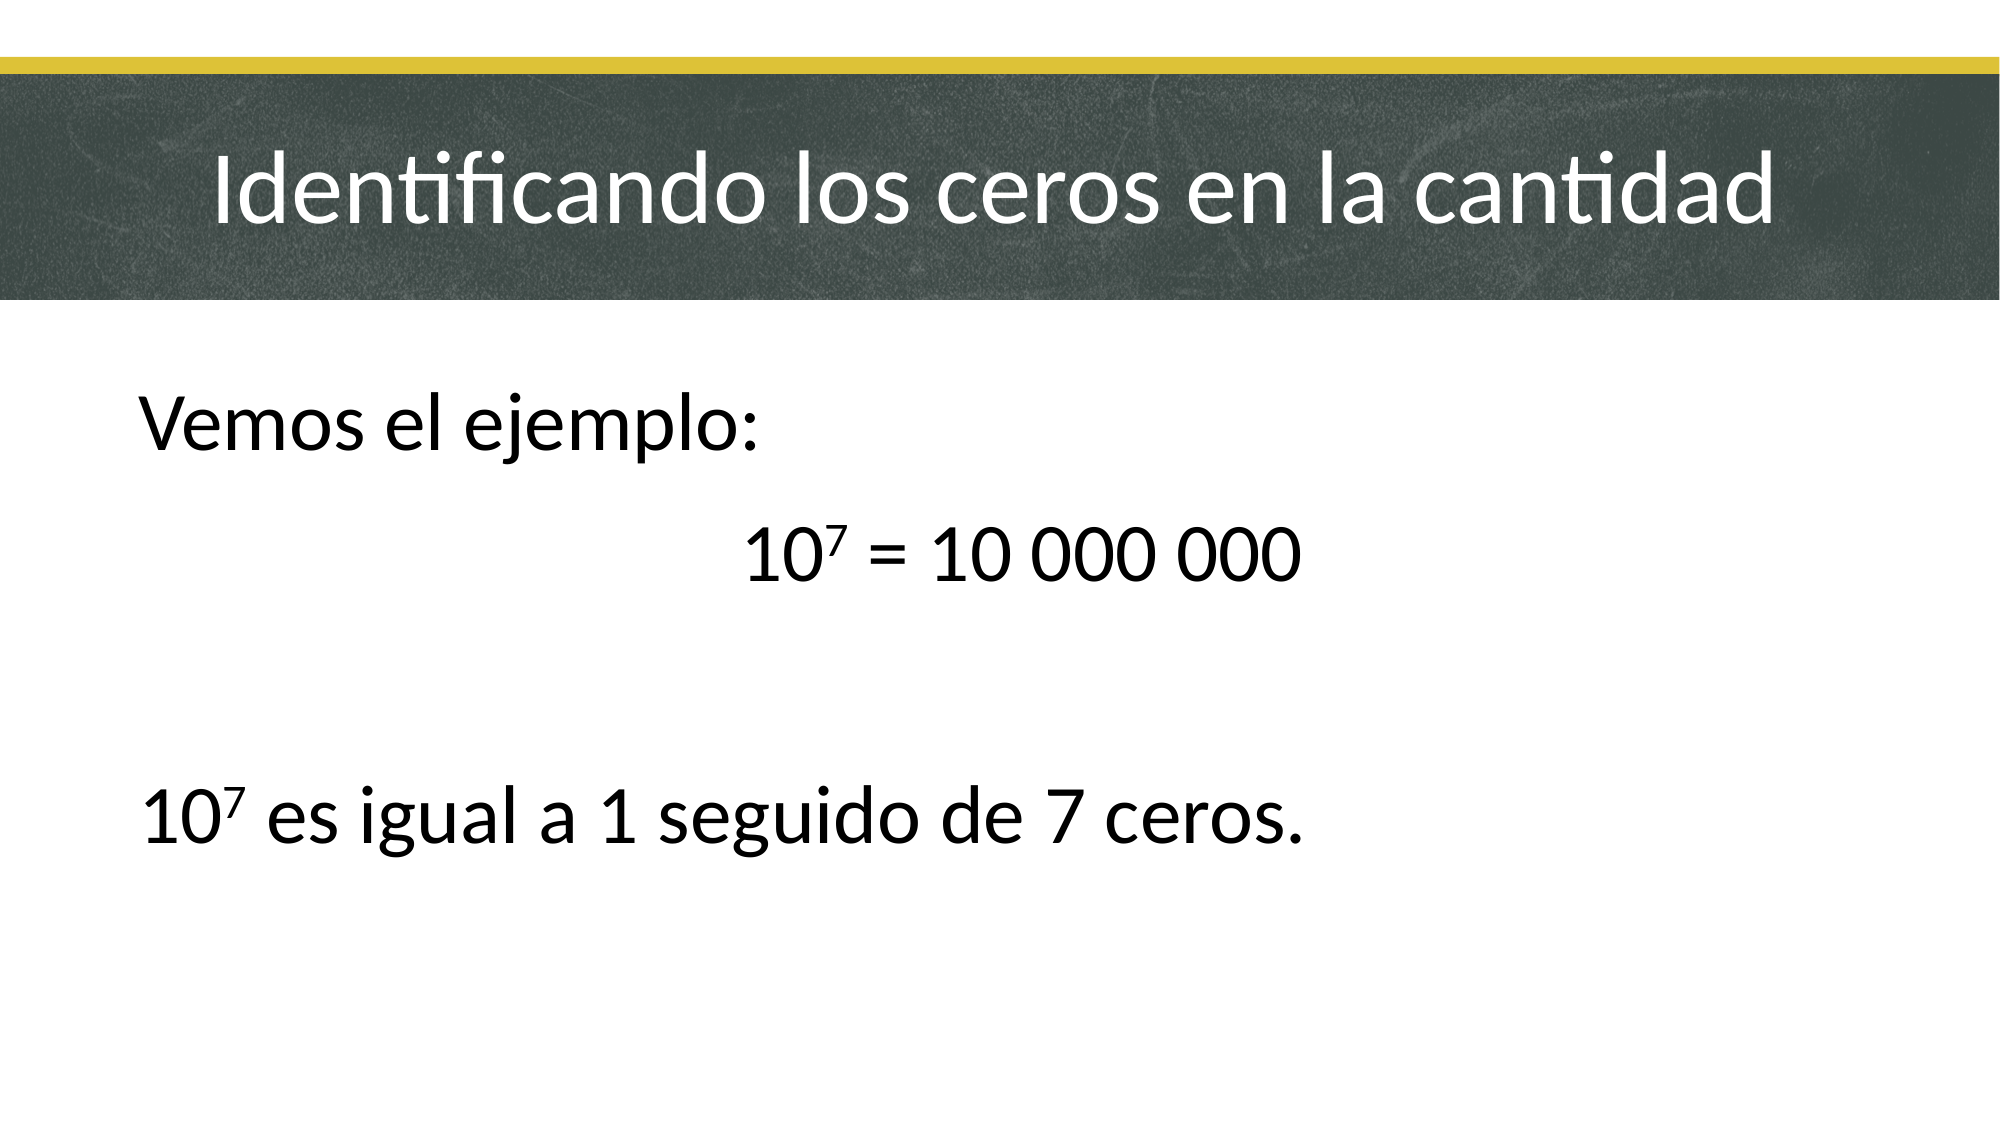

Identificando los ceros en la cantidad
Vemos el ejemplo:
107 = 10 000 000

107 es igual a 1 seguido de 7 ceros.